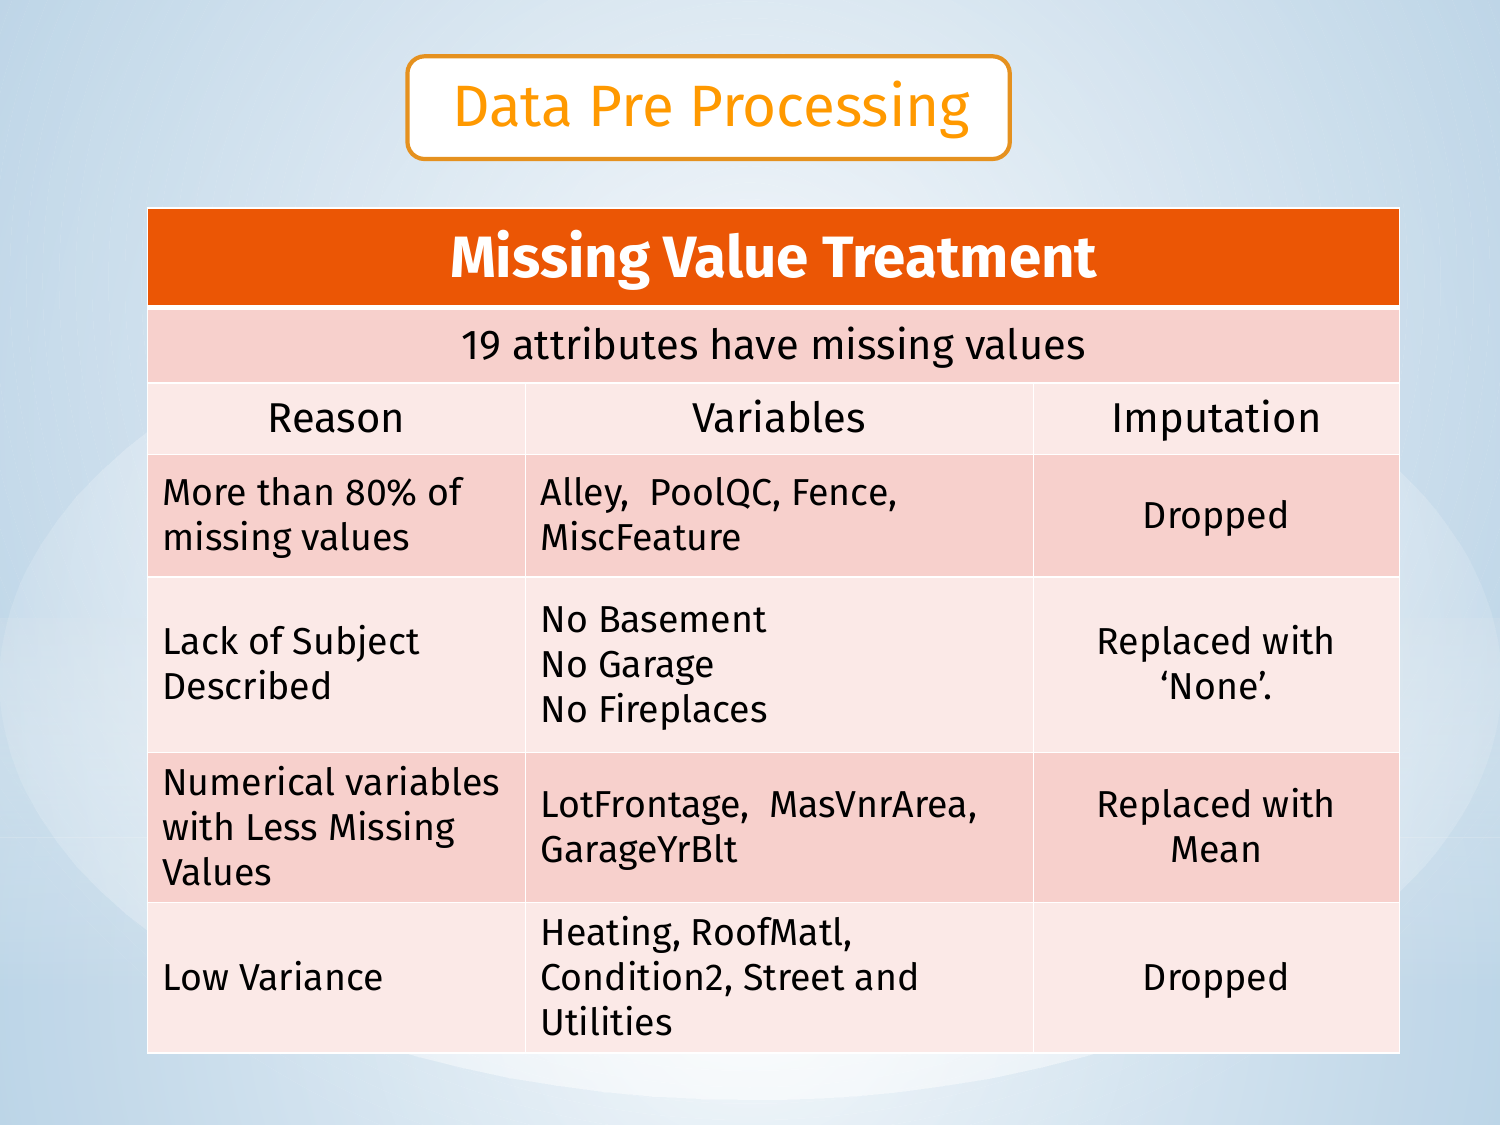

Data Pre Processing
| Missing Value Treatment |  |  |
| --- | --- | --- |
| 19 attributes have missing values |  |  |
| Reason | Variables | Imputation |
| More than 80% of missing values | Alley, PoolQC, Fence, MiscFeature | Dropped |
| Lack of Subject Described | No Basement No Garage No Fireplaces | Replaced with ‘None’. |
| Numerical variables with Less Missing Values | LotFrontage, MasVnrArea, GarageYrBlt | Replaced with Mean |
| Low Variance | Heating, RoofMatl, Condition2, Street and Utilities | Dropped |